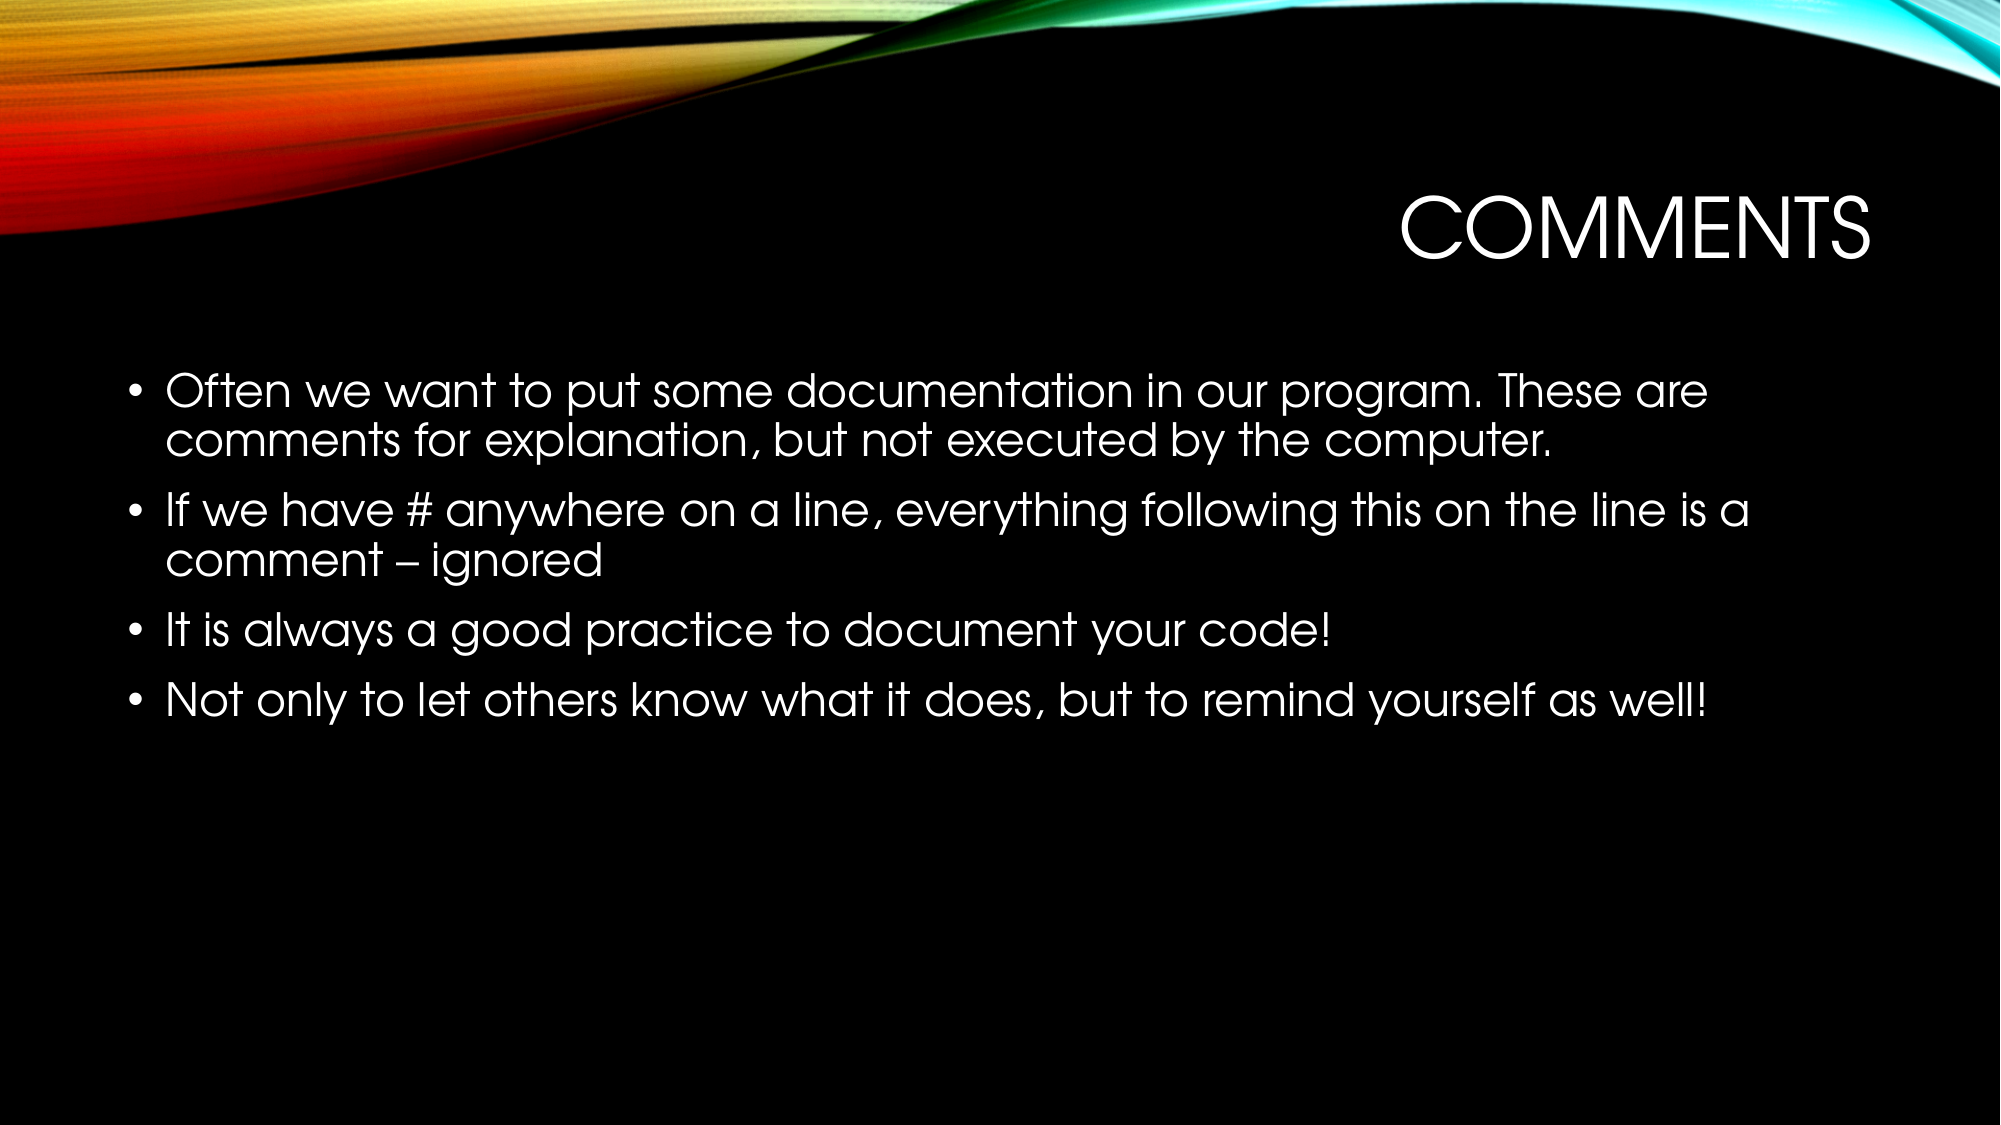

# Comments
Often we want to put some documentation in our program. These are comments for explanation, but not executed by the computer.
If we have # anywhere on a line, everything following this on the line is a comment – ignored
It is always a good practice to document your code!
Not only to let others know what it does, but to remind yourself as well!